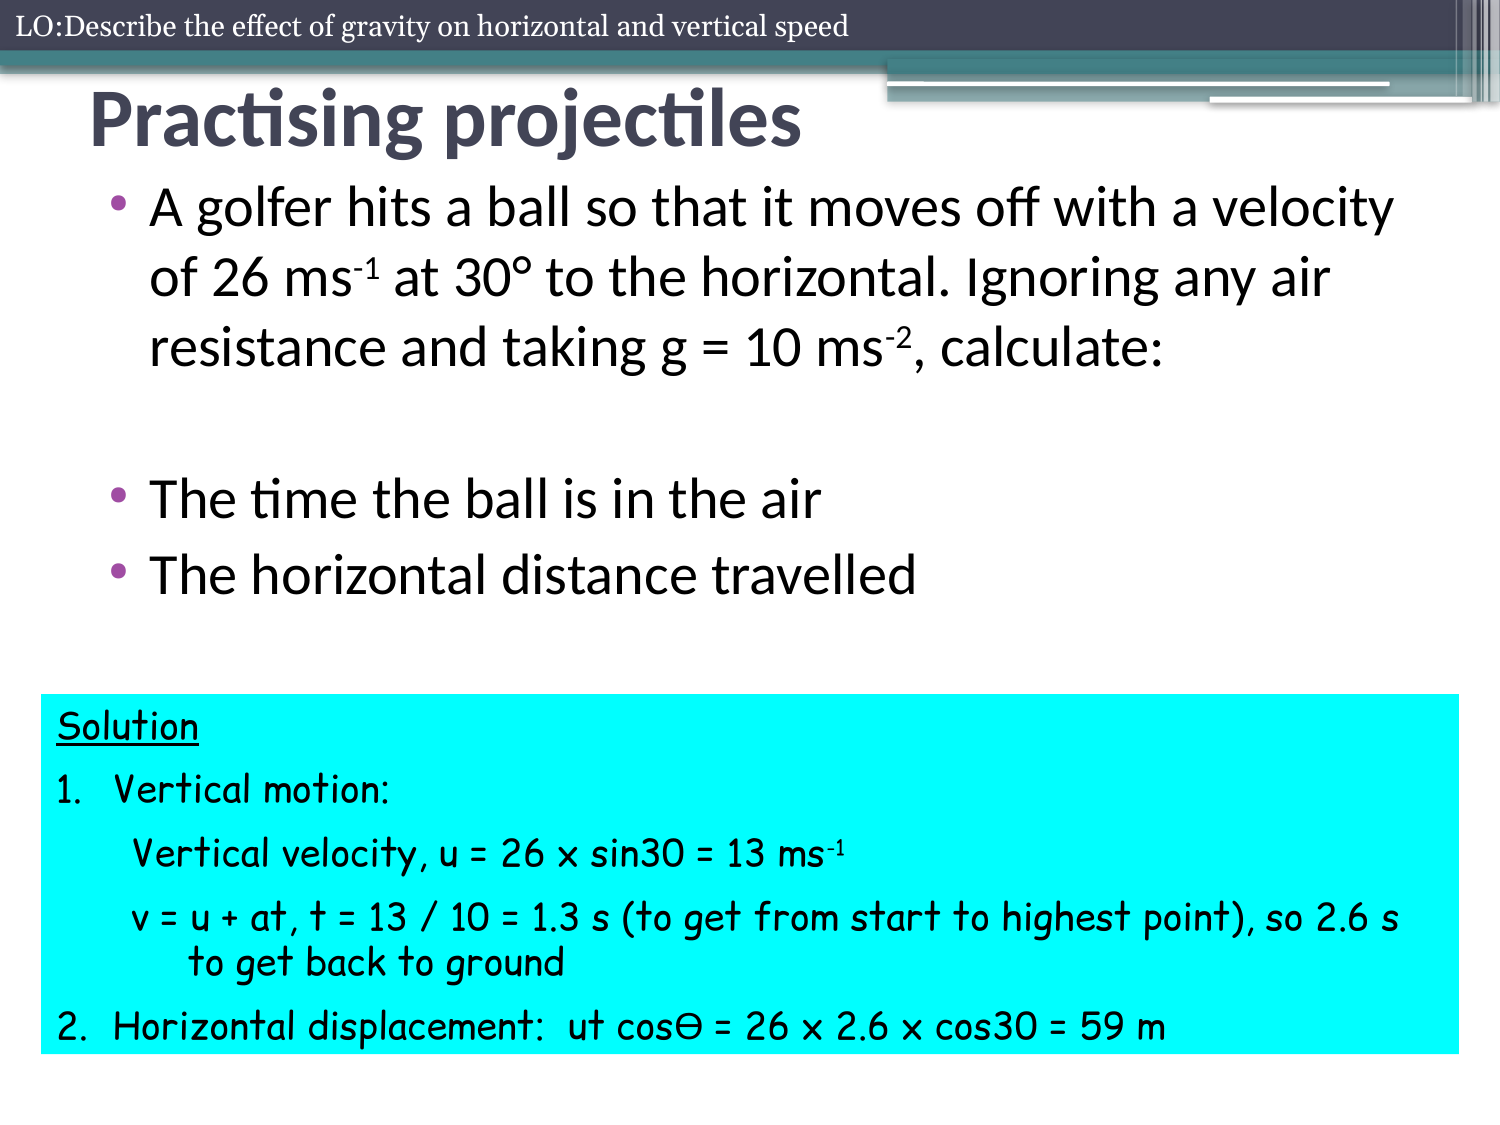

LO:Describe the effect of gravity on horizontal and vertical speed
# Practising projectiles
A golfer hits a ball so that it moves off with a velocity of 26 ms-1 at 30° to the horizontal. Ignoring any air resistance and taking g = 10 ms-2, calculate:

The time the ball is in the air
The horizontal distance travelled
Solution
Vertical motion:
Vertical velocity, u = 26 x sin30 = 13 ms-1
v = u + at, t = 13 / 10 = 1.3 s (to get from start to highest point), so 2.6 s to get back to ground
Horizontal displacement:  ut cosƟ = 26 x 2.6 x cos30 = 59 m